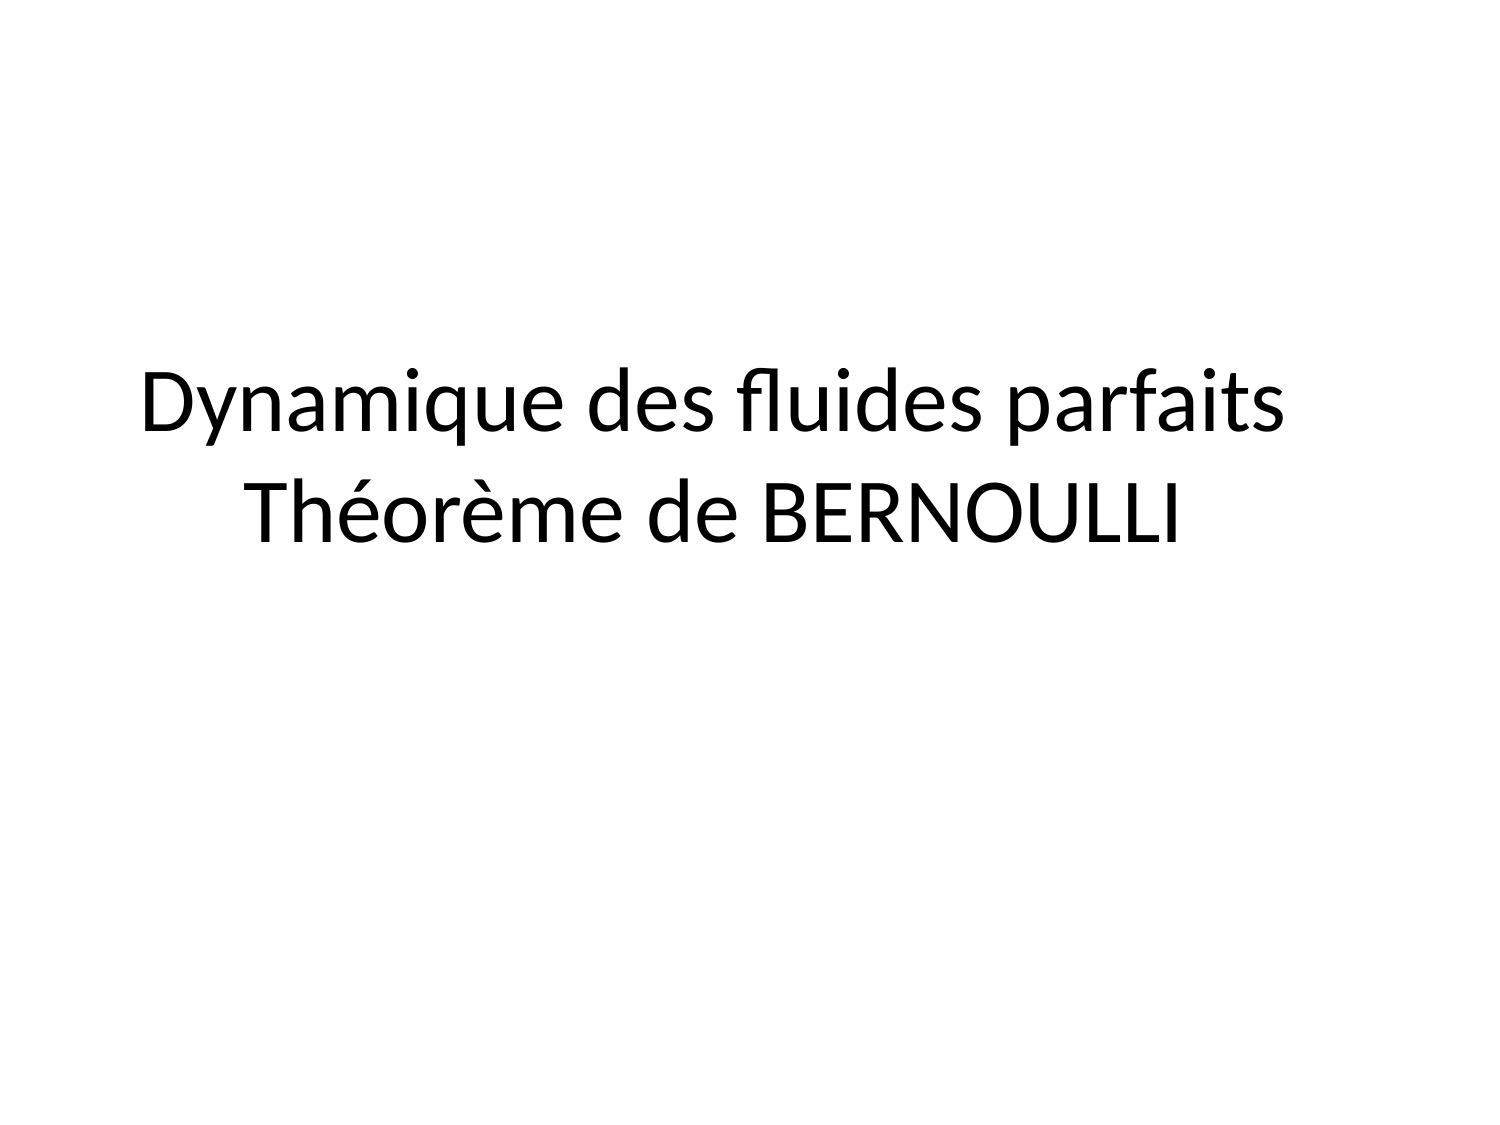

# Dynamique des fluides parfaits Théorème de BERNOULLI